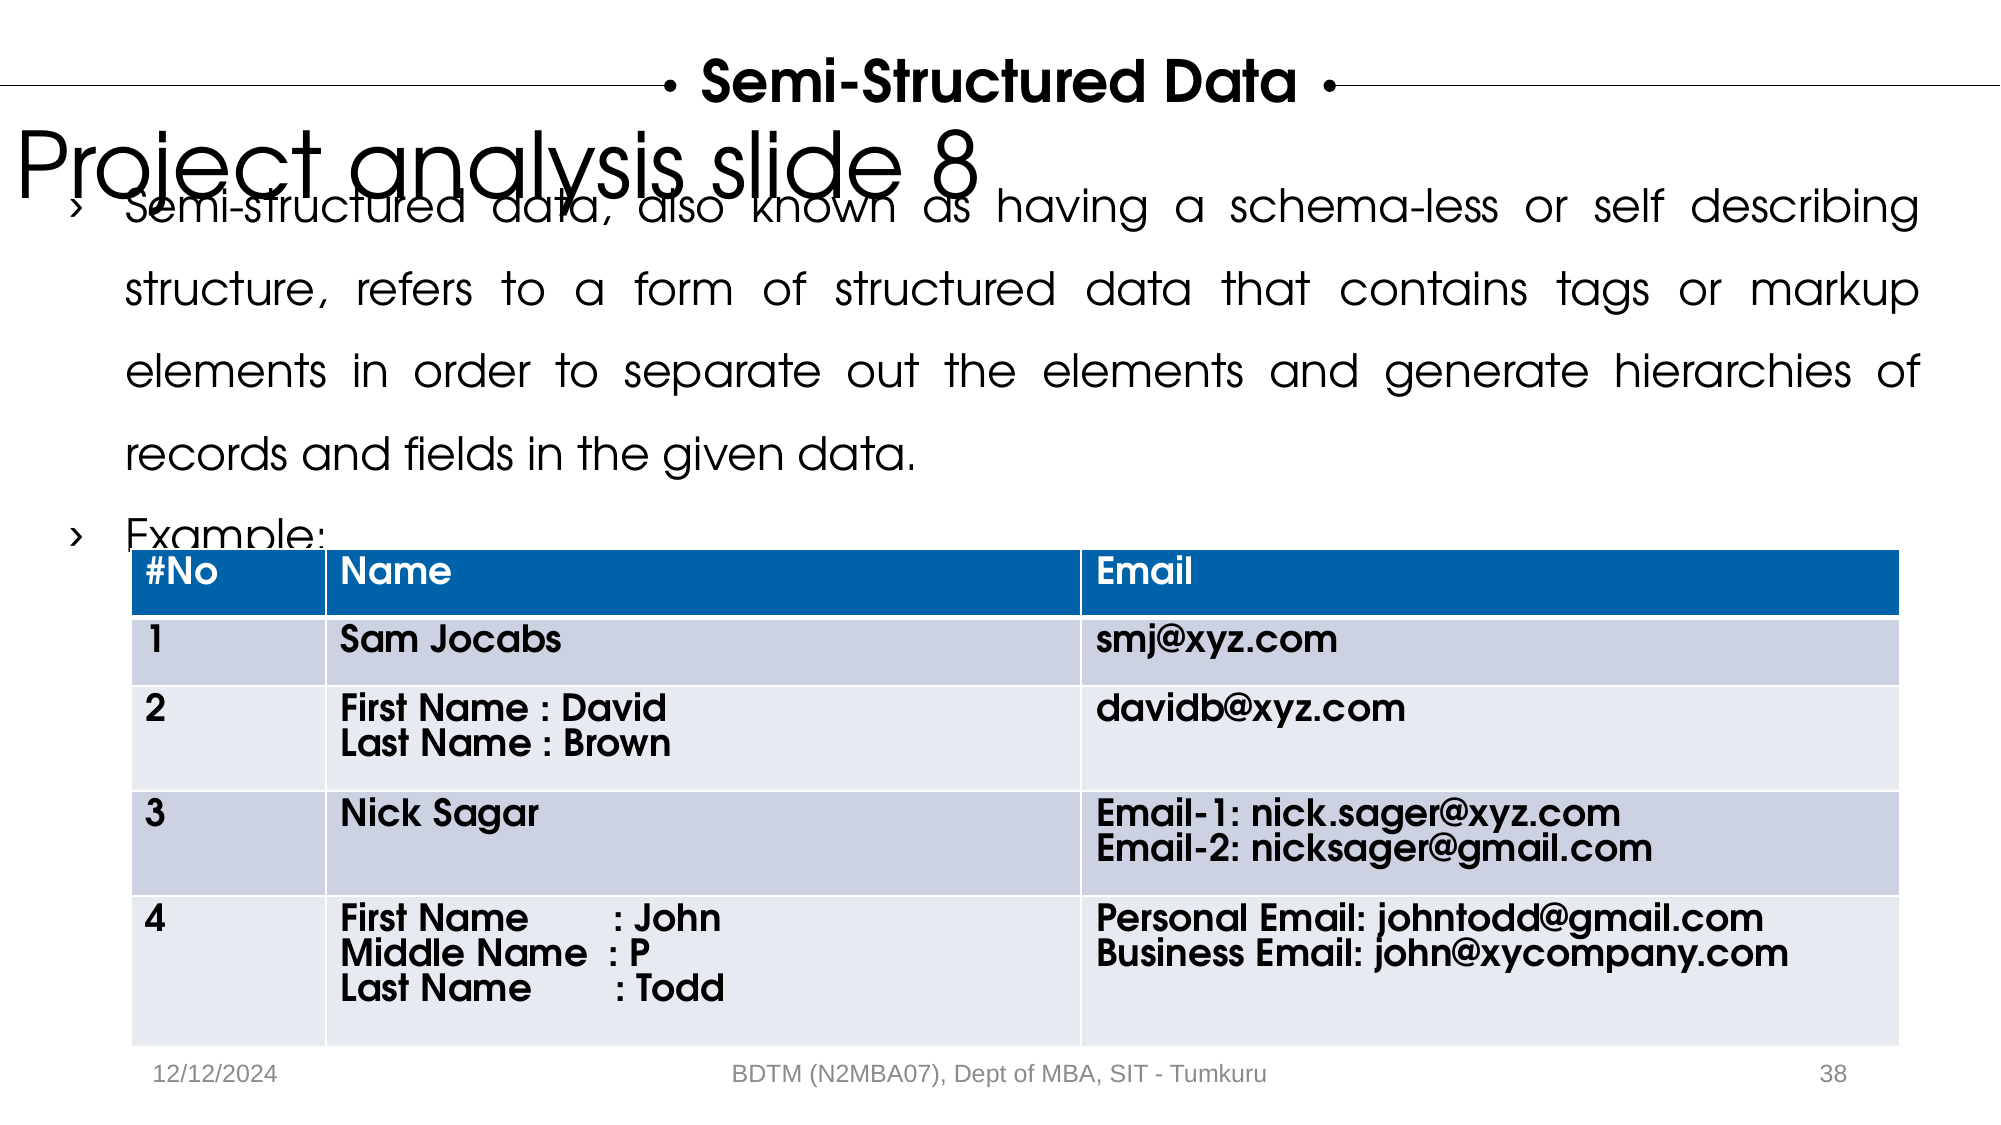

Semi-Structured Data
Project analysis slide 8
Semi-structured data, also known as having a schema-less or self describing structure, refers to a form of structured data that contains tags or markup elements in order to separate out the elements and generate hierarchies of records and fields in the given data.
Example:
| #No | Name | Email |
| --- | --- | --- |
| 1 | Sam Jocabs | smj@xyz.com |
| 2 | First Name : David Last Name : Brown | davidb@xyz.com |
| 3 | Nick Sagar | Email-1: nick.sager@xyz.com Email-2: nicksager@gmail.com |
| 4 | First Name : John Middle Name : P Last Name : Todd | Personal Email: johntodd@gmail.com Business Email: john@xycompany.com |
12/12/2024
BDTM (N2MBA07), Dept of MBA, SIT - Tumkuru
38